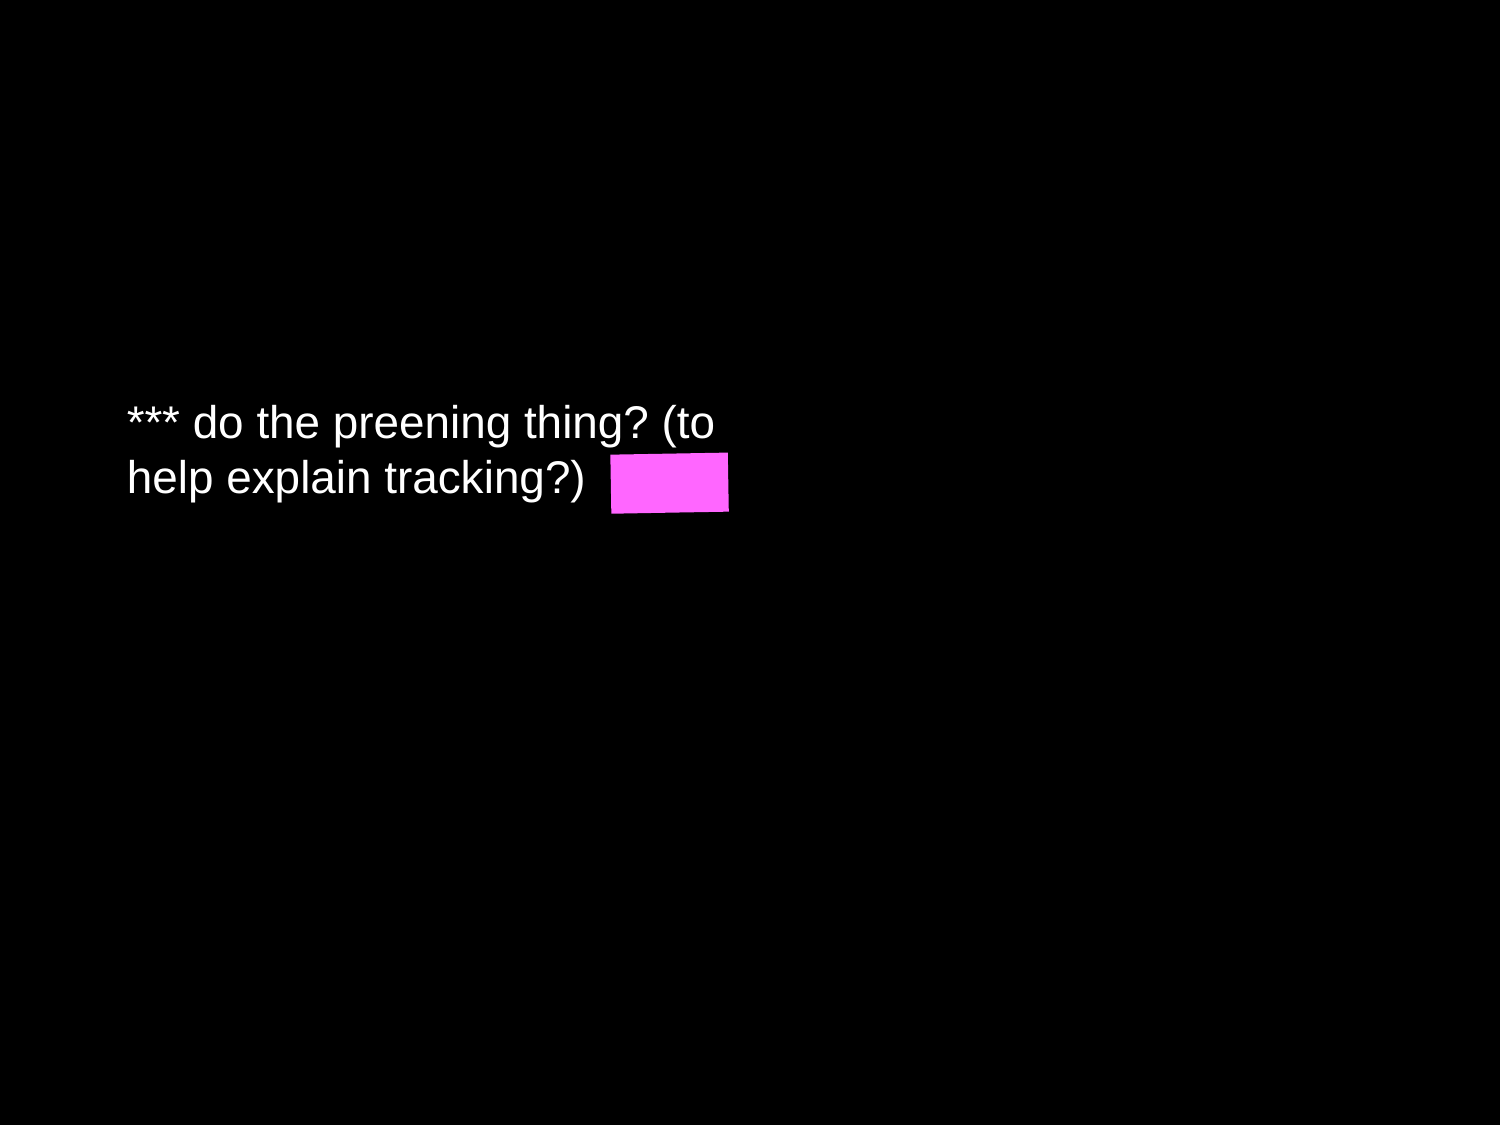

*** do the preening thing? (to help explain tracking?)